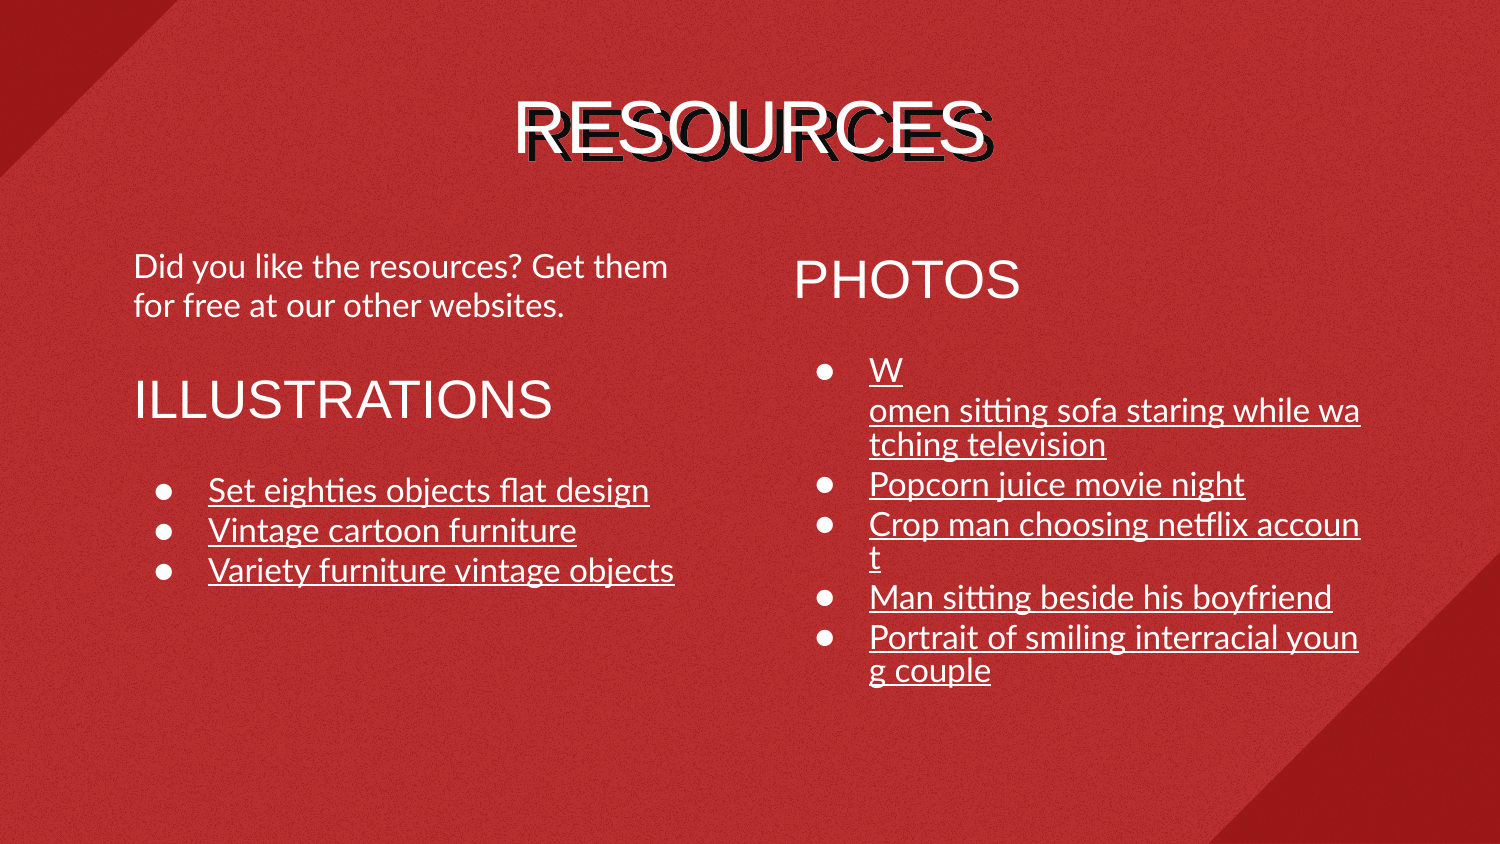

# RESOURCES
Did you like the resources? Get them for free at our other websites.

ILLUSTRATIONS

Set eighties objects flat design
Vintage cartoon furniture
Variety furniture vintage objects
PHOTOS

Women sitting sofa staring while watching television
Popcorn juice movie night
Crop man choosing netflix account
Man sitting beside his boyfriend
Portrait of smiling interracial young couple